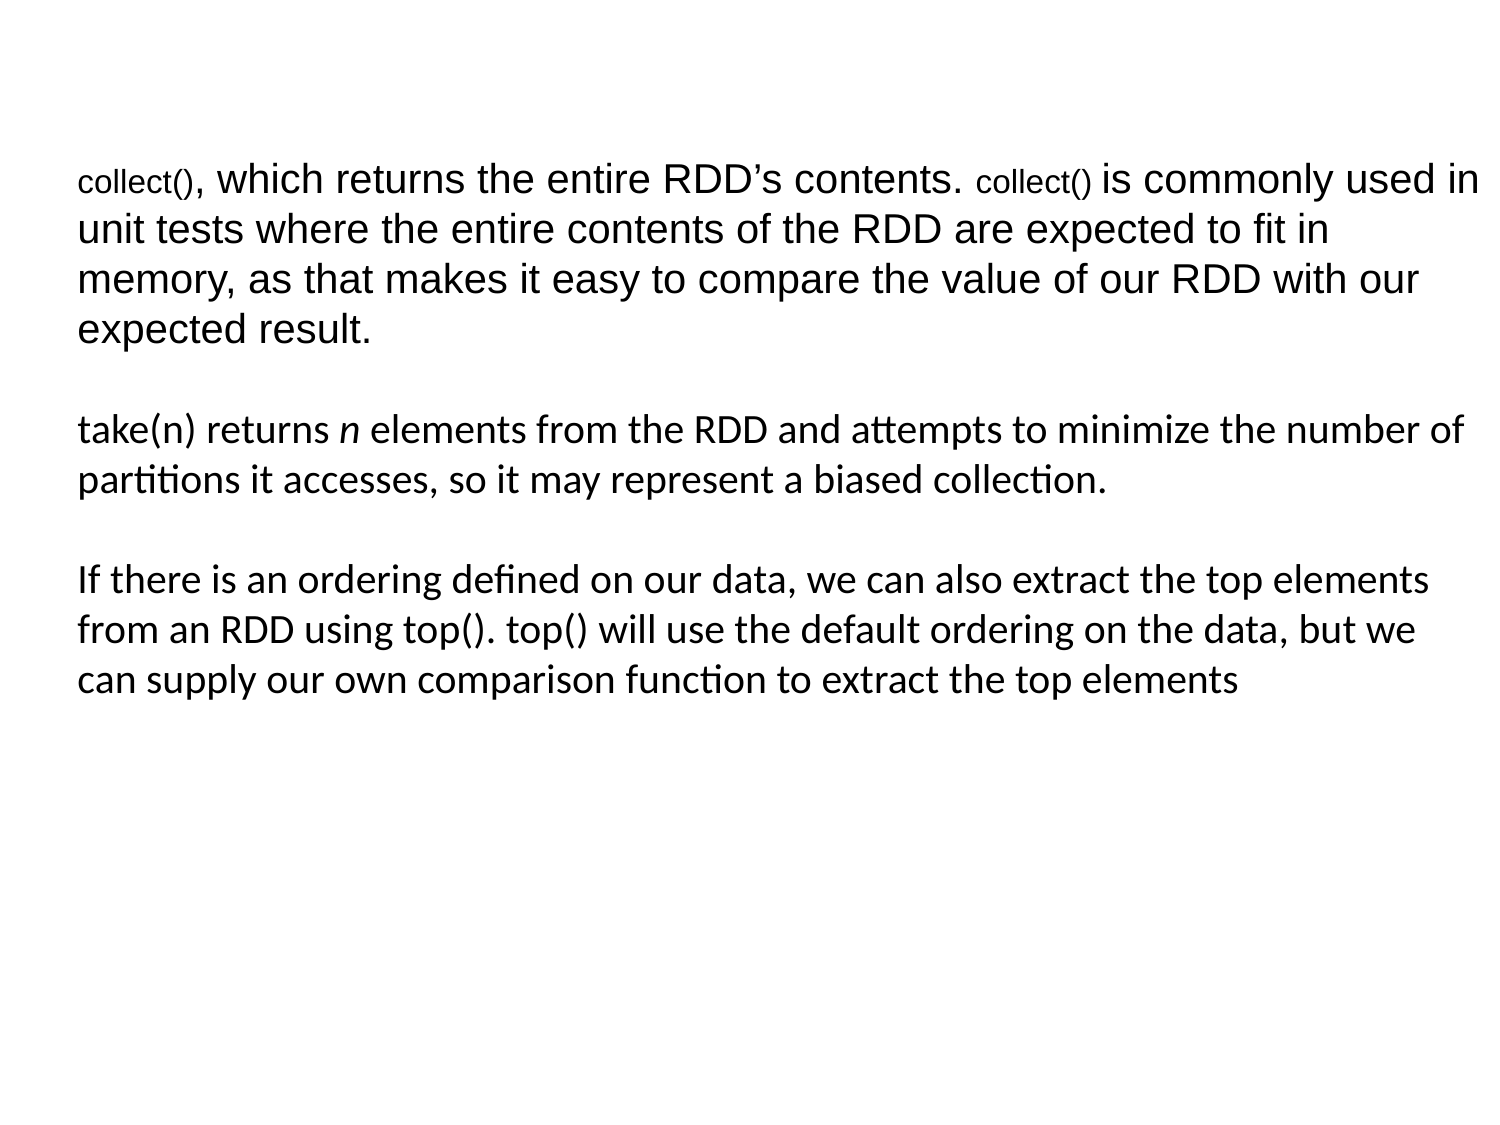

collect(), which returns the entire RDD’s contents. collect() is commonly used in unit tests where the entire contents of the RDD are expected to fit in memory, as that makes it easy to compare the value of our RDD with our expected result.

take(n) returns n elements from the RDD and attempts to minimize the number of
partitions it accesses, so it may represent a biased collection.

If there is an ordering defined on our data, we can also extract the top elements from an RDD using top(). top() will use the default ordering on the data, but we can supply our own comparison function to extract the top elements